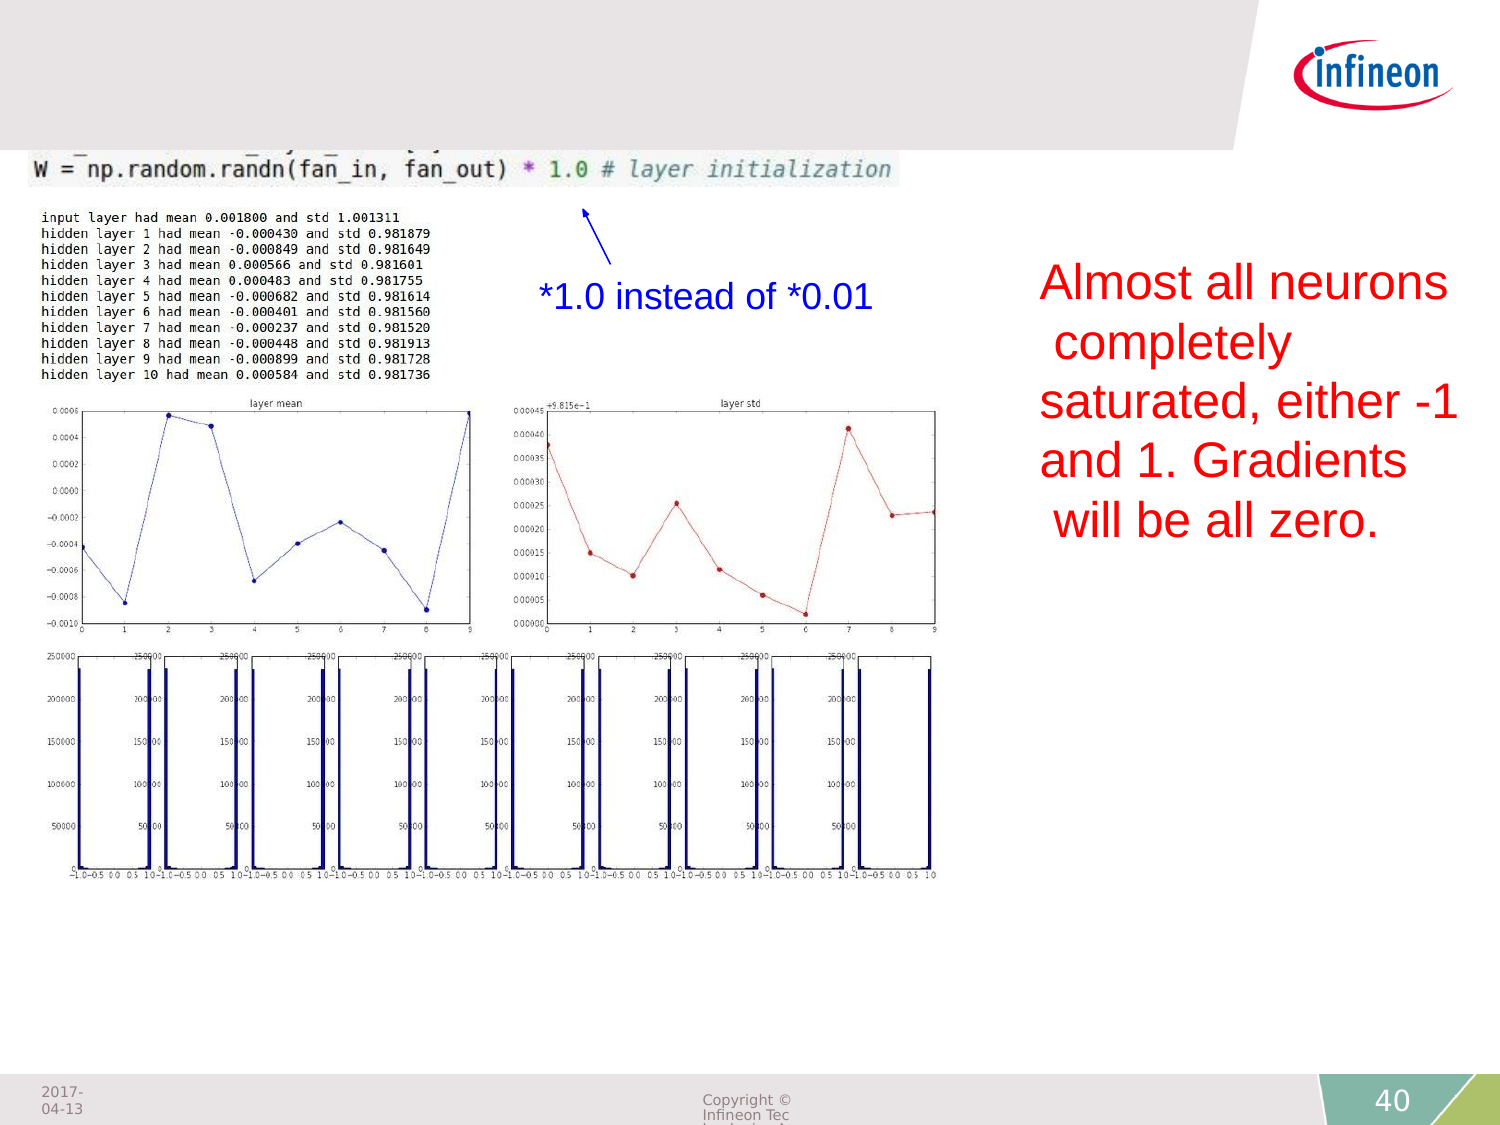

# Almost all neurons  completely  saturated, either -1
and 1. Gradients  will be all zero.
*1.0 instead of *0.01
Fei-Fei Li & Justin Johnson & Serena Yeung	Lecture 6 -	April 20, 2017
2017-04-13
Copyright © Infineon Technologies AG 2018. All rights reserved.
40